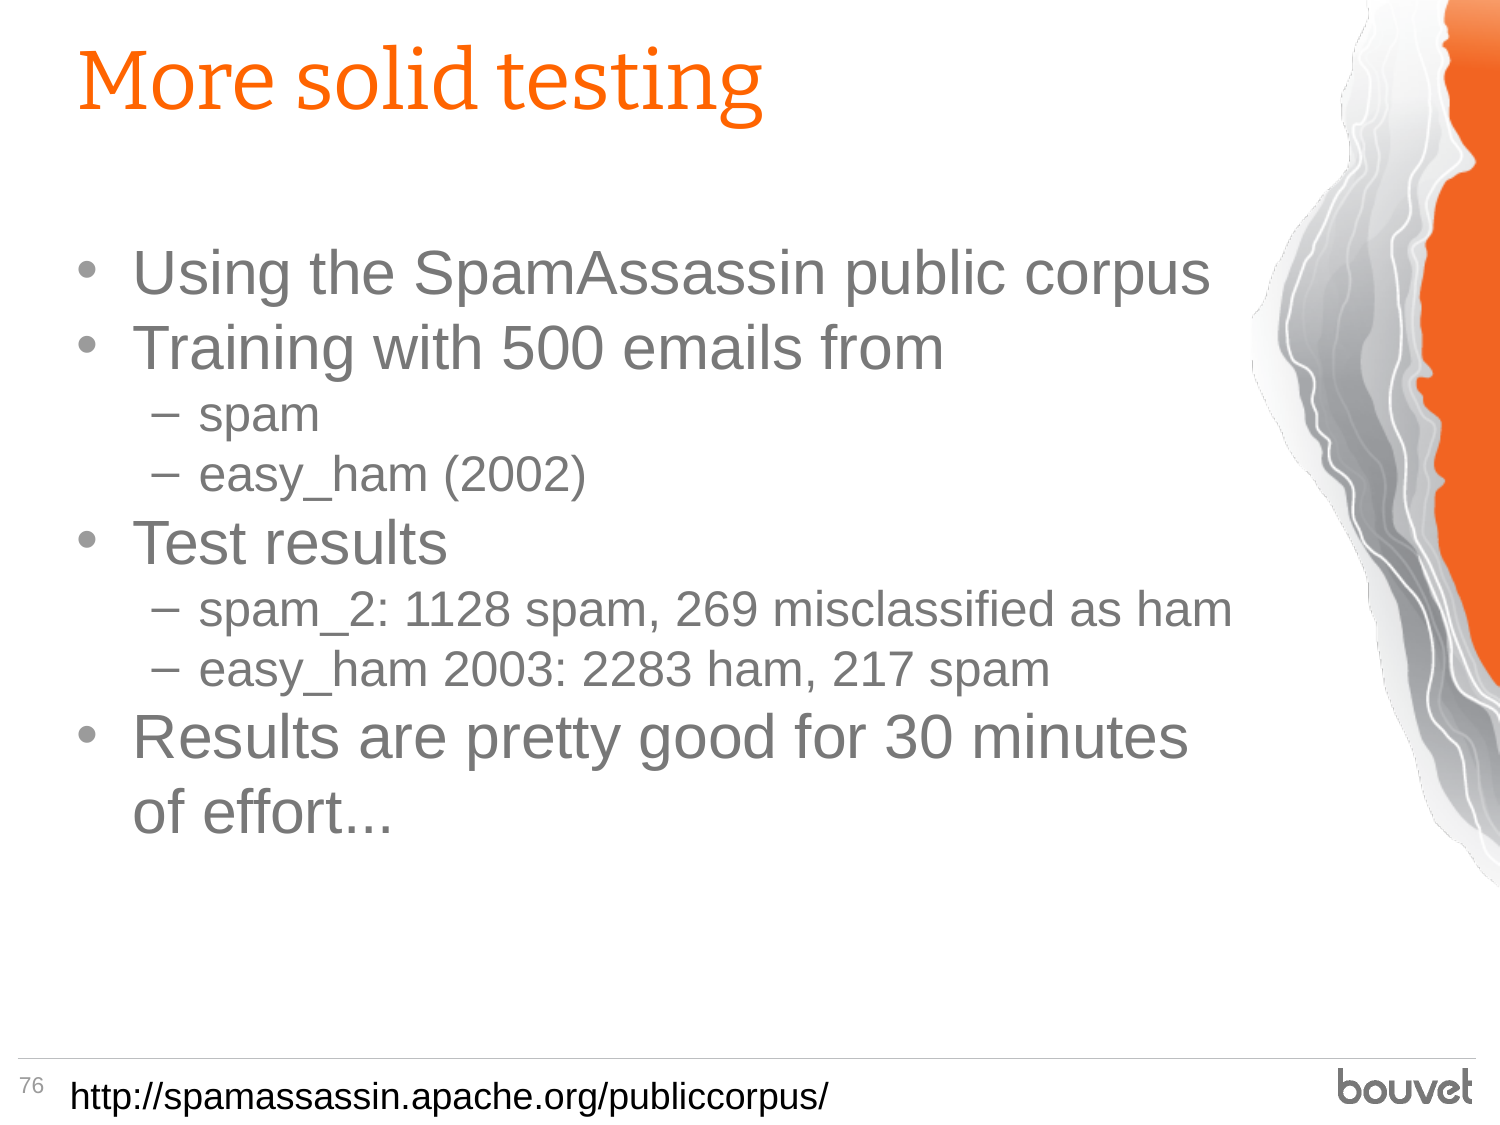

# More solid testing
Using the SpamAssassin public corpus
Training with 500 emails from
spam
easy_ham (2002)
Test results
spam_2: 1128 spam, 269 misclassified as ham
easy_ham 2003: 2283 ham, 217 spam
Results are pretty good for 30 minutes of effort...
http://spamassassin.apache.org/publiccorpus/
76